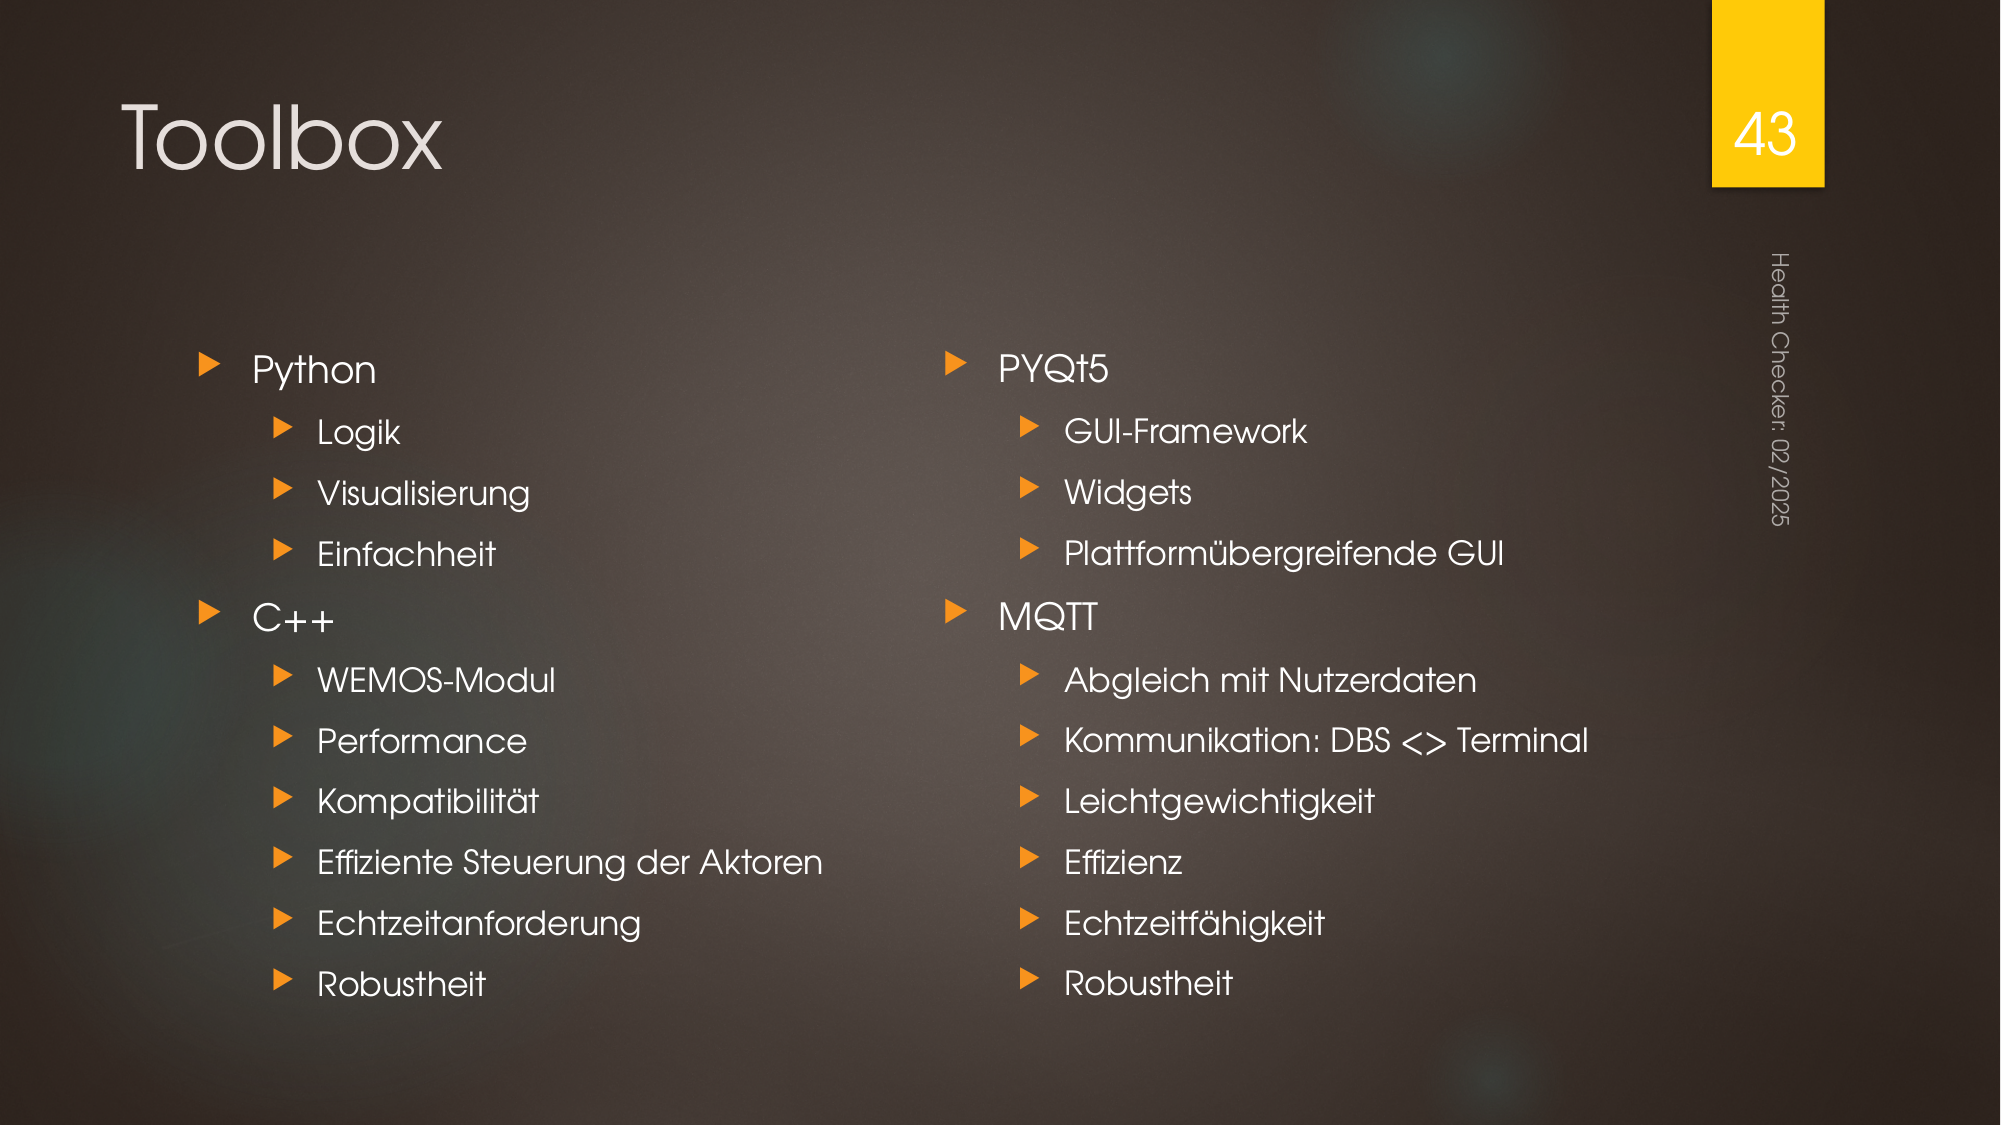

43
# Toolbox
PYQt5
GUI-Framework
Widgets
Plattformübergreifende GUI
MQTT
Abgleich mit Nutzerdaten
Kommunikation: DBS <> Terminal
Leichtgewichtigkeit
Effizienz
Echtzeitfähigkeit
Robustheit
Python
Logik
Visualisierung
Einfachheit
C++
WEMOS-Modul
Performance
Kompatibilität
Effiziente Steuerung der Aktoren
Echtzeitanforderung
Robustheit
Health Checker: 02/2025